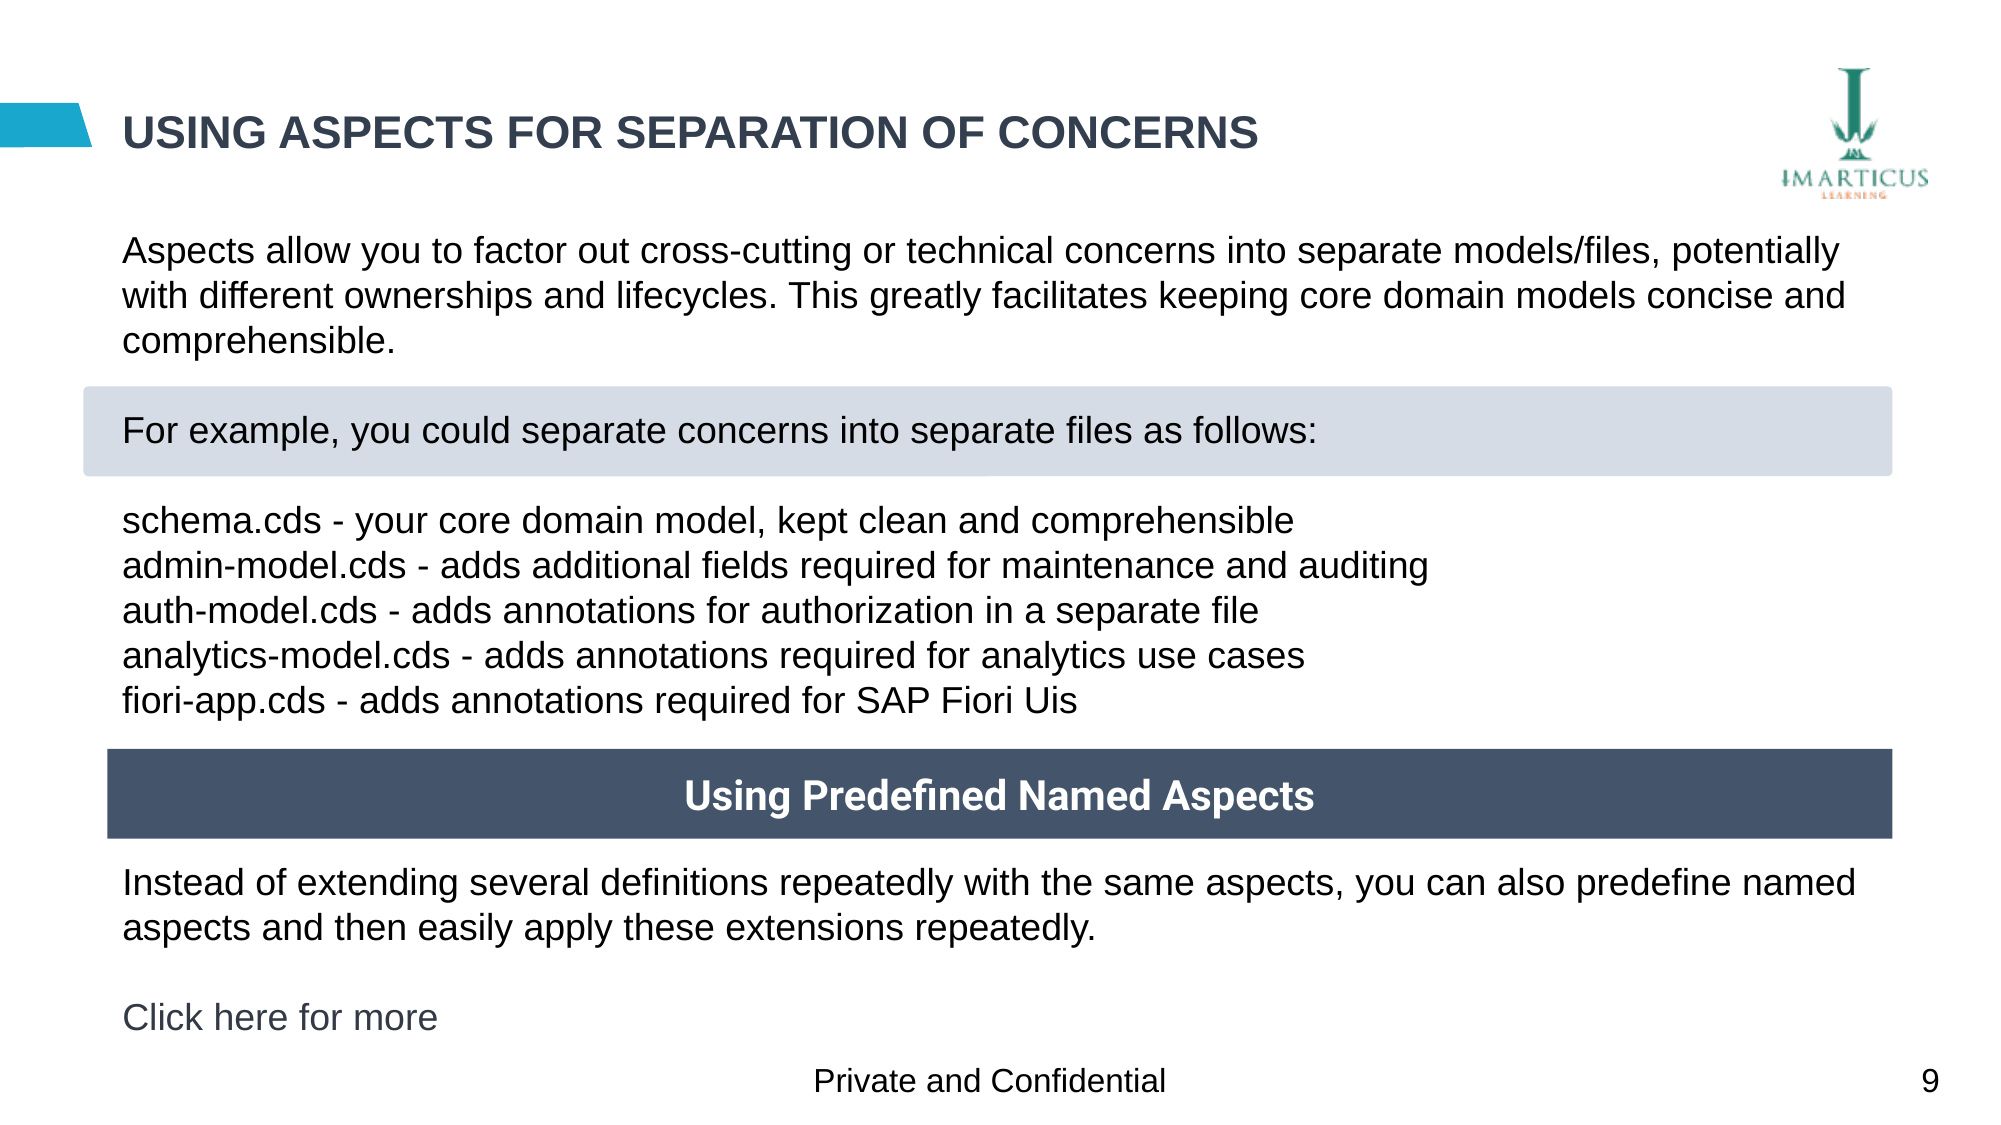

# USING ASPECTS FOR SEPARATION OF CONCERNS
Aspects allow you to factor out cross-cutting or technical concerns into separate models/files, potentially with different ownerships and lifecycles. This greatly facilitates keeping core domain models concise and comprehensible.

For example, you could separate concerns into separate files as follows:

schema.cds - your core domain model, kept clean and comprehensible
admin-model.cds - adds additional fields required for maintenance and auditing
auth-model.cds - adds annotations for authorization in a separate file
analytics-model.cds - adds annotations required for analytics use cases
fiori-app.cds - adds annotations required for SAP Fiori Uis

Using Predefined Named Aspects
Instead of extending several definitions repeatedly with the same aspects, you can also predefine named aspects and then easily apply these extensions repeatedly.

Click here for more